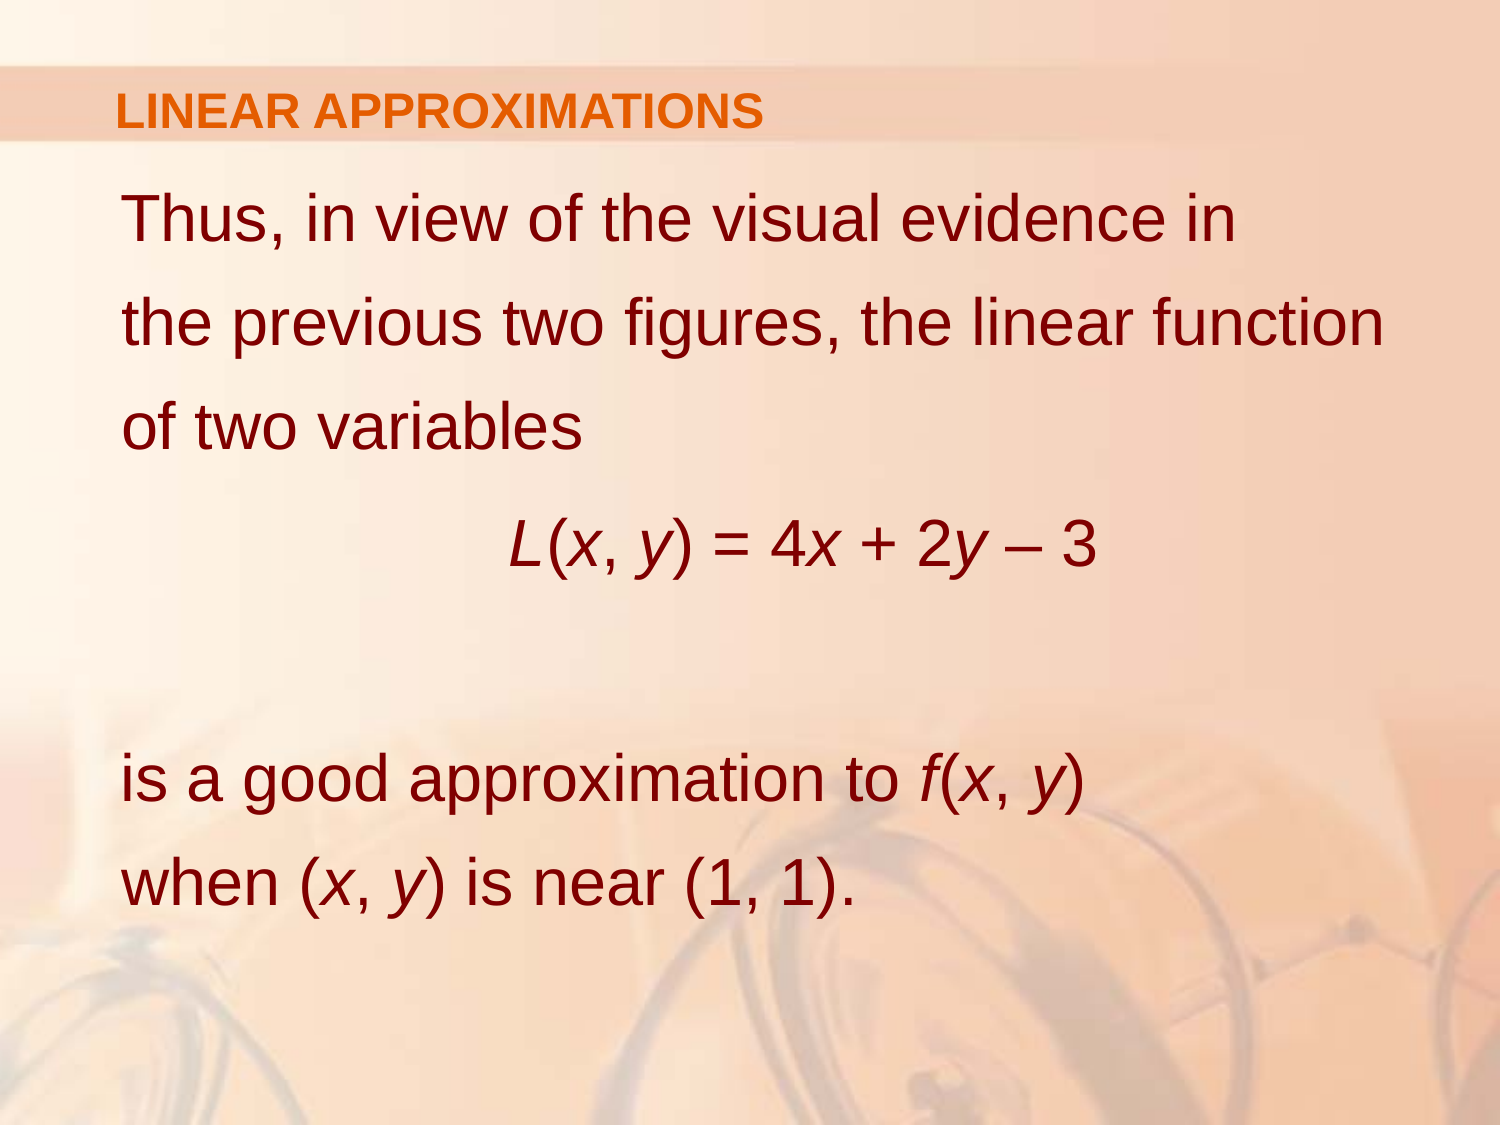

# LINEAR APPROXIMATIONS
Thus, in view of the visual evidence in
the previous two figures, the linear function
of two variables
L(x, y) = 4x + 2y – 3

is a good approximation to f(x, y)
when (x, y) is near (1, 1).